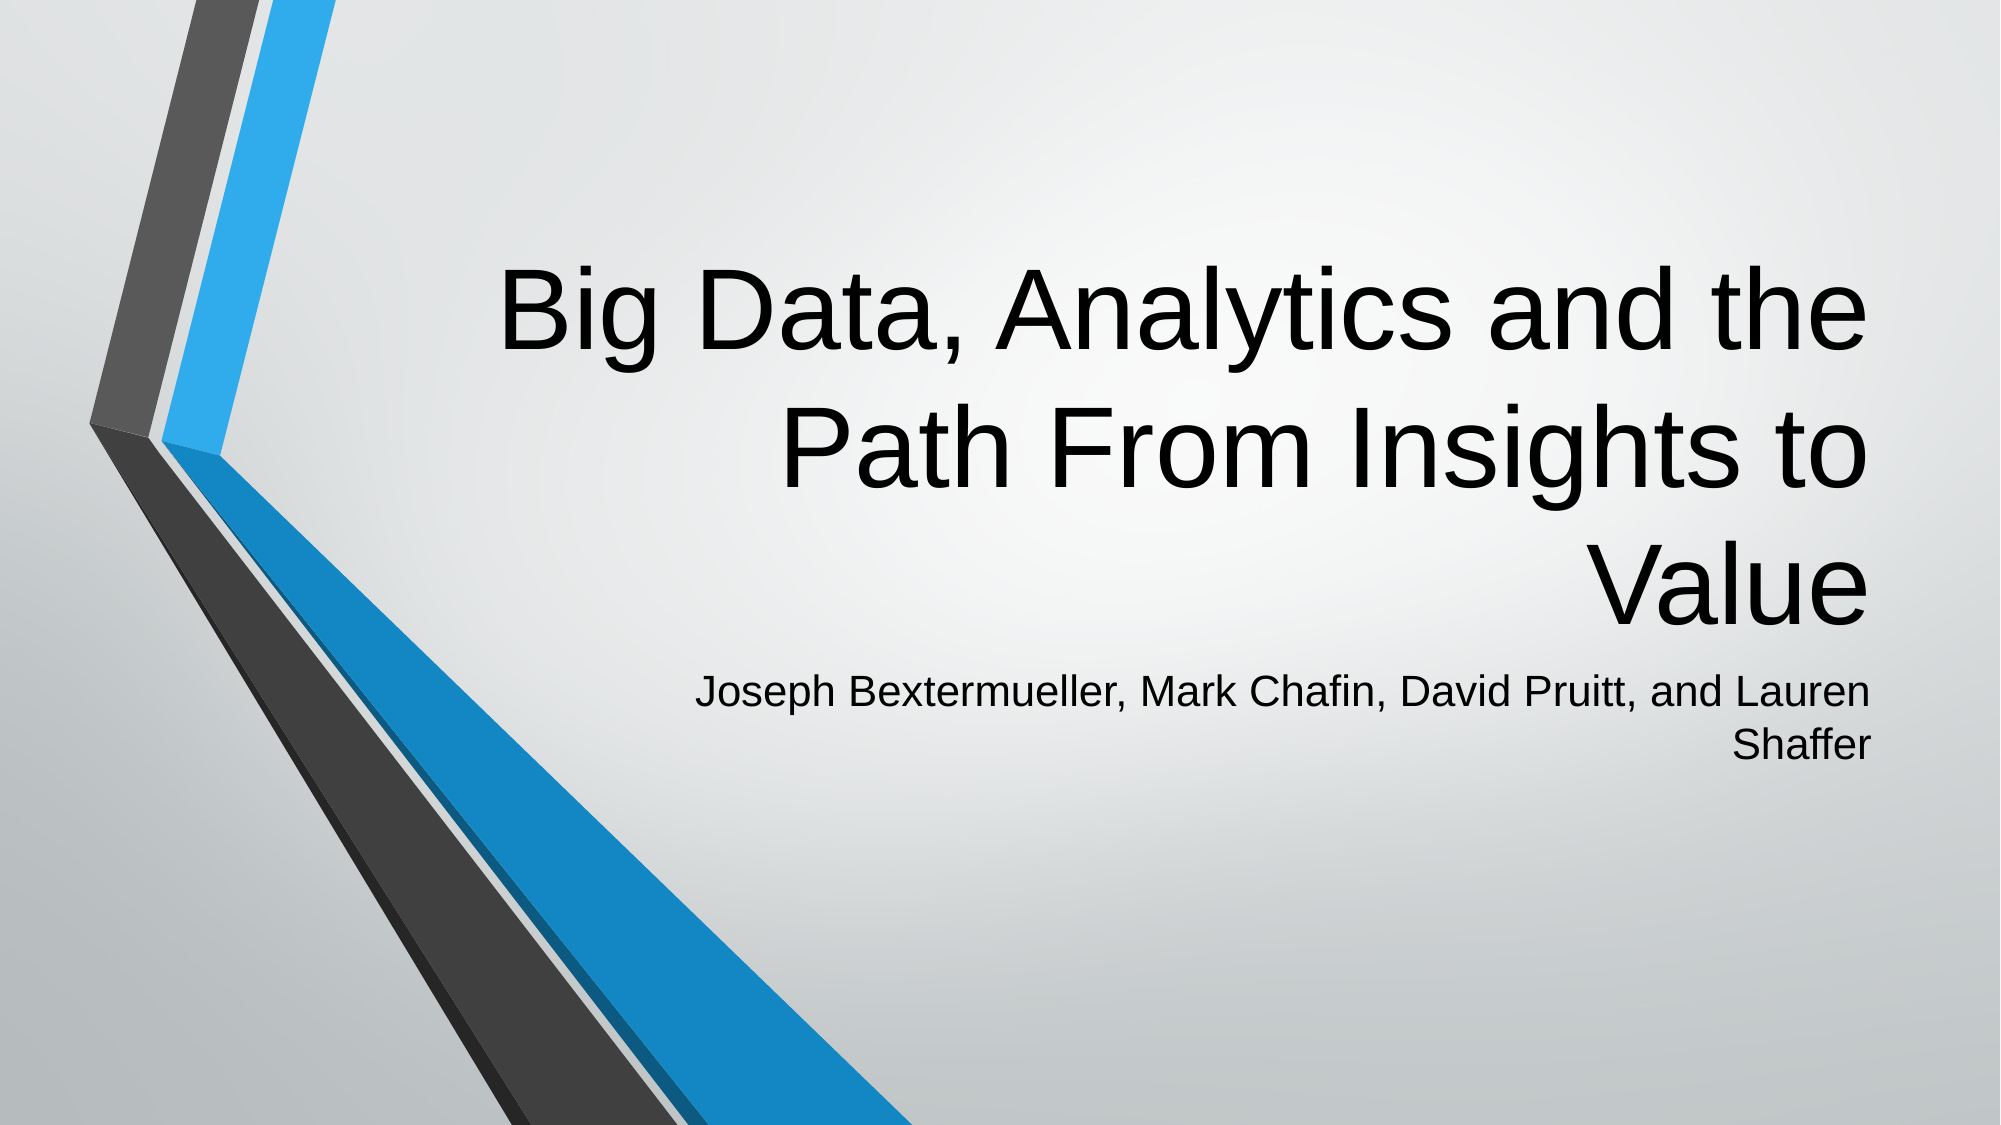

# Big Data, Analytics and the Path From Insights to Value
Joseph Bextermueller, Mark Chafin, David Pruitt, and Lauren Shaffer